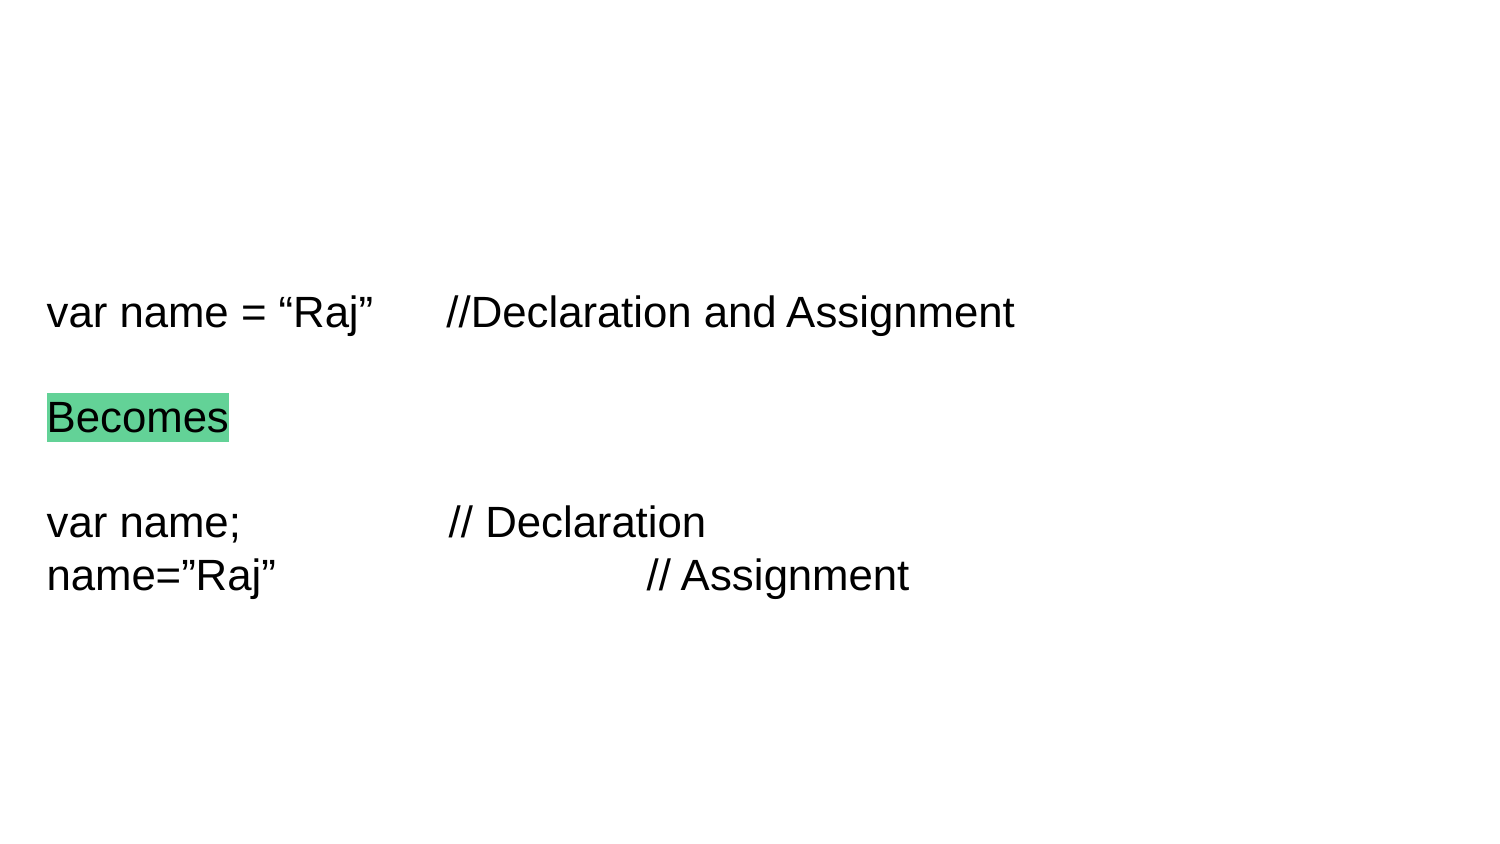

# var name = “Raj”      //Declaration and Assignment

Becomes

var name;                 // Declaration
name=”Raj”			// Assignment